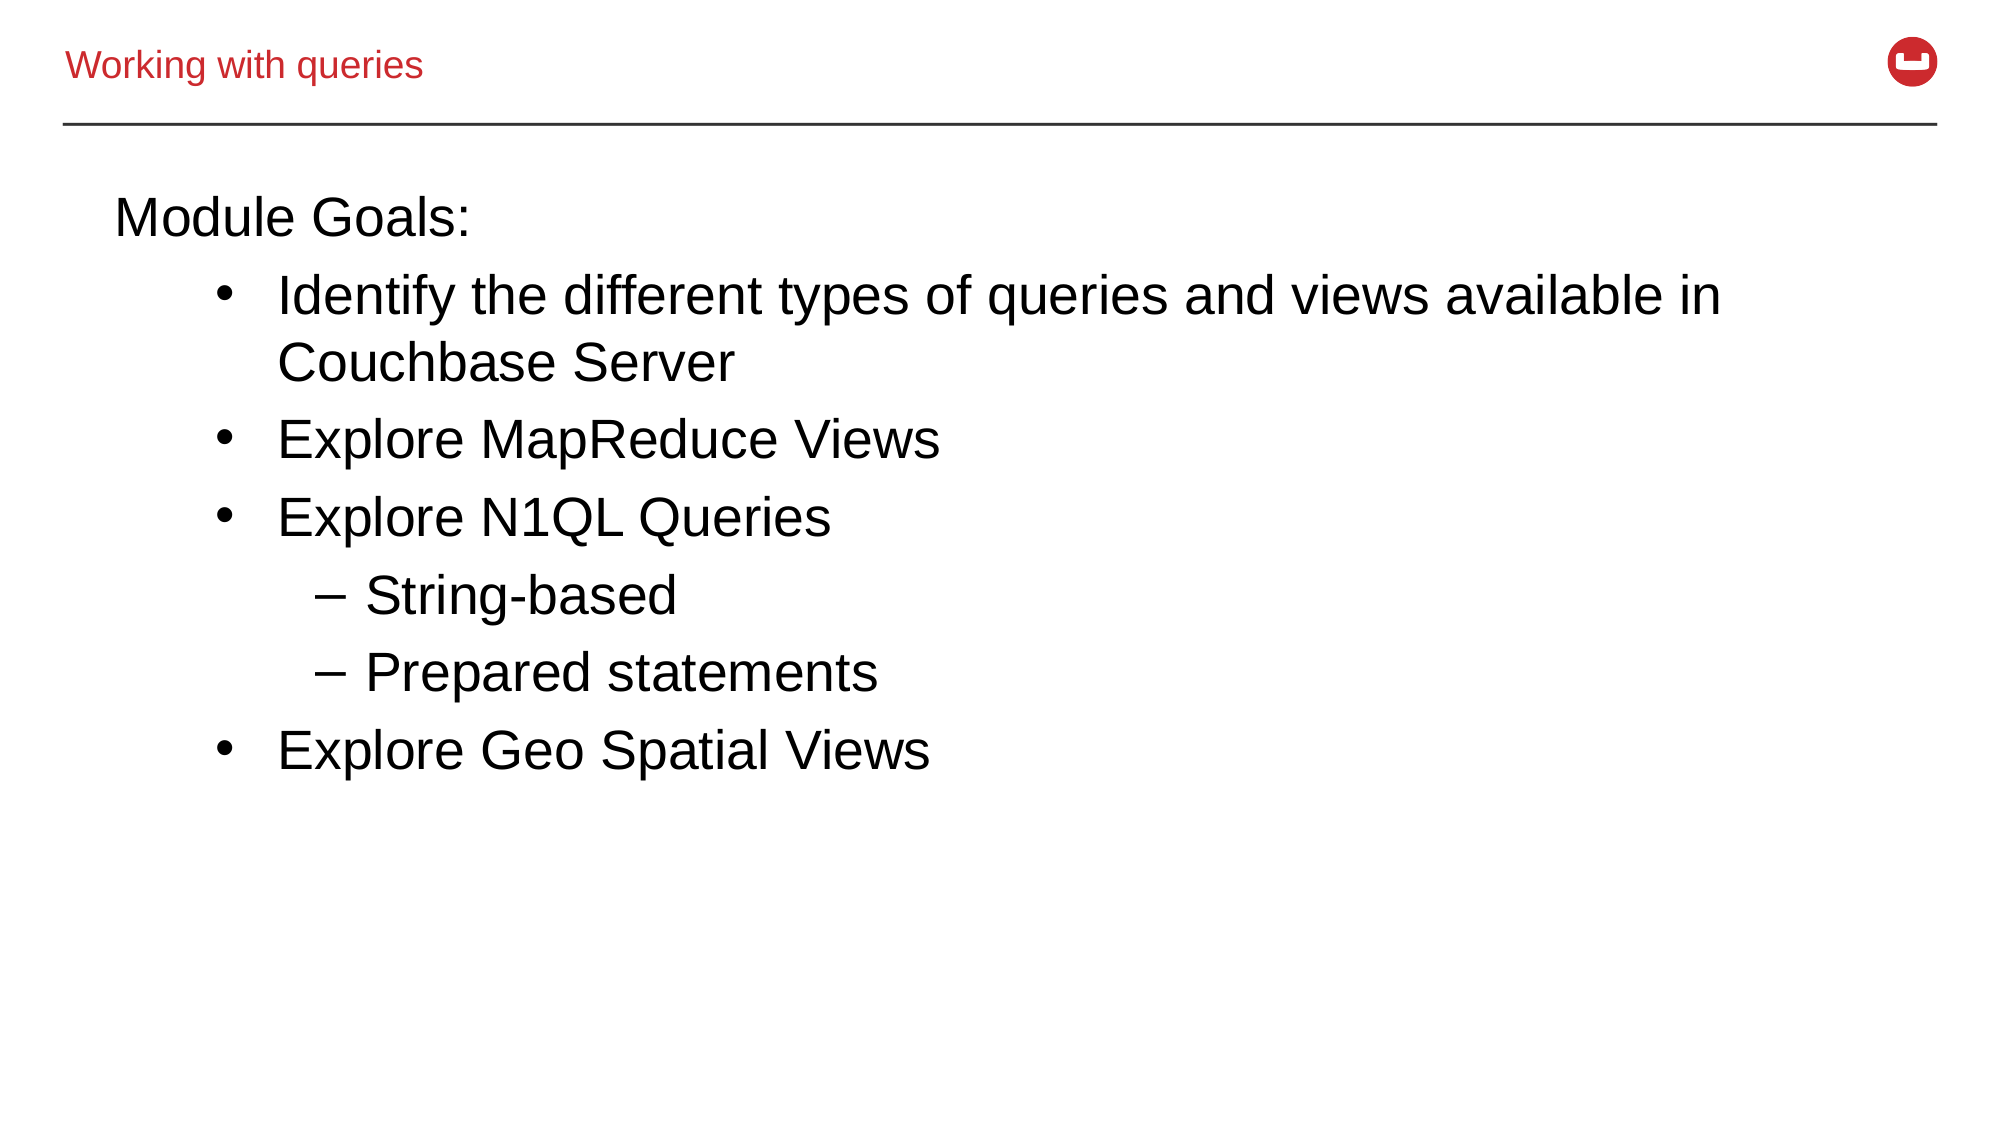

# Working with queries
Module Goals:
Identify the different types of queries and views available in Couchbase Server
Explore MapReduce Views
Explore N1QL Queries
String-based
Prepared statements
Explore Geo Spatial Views